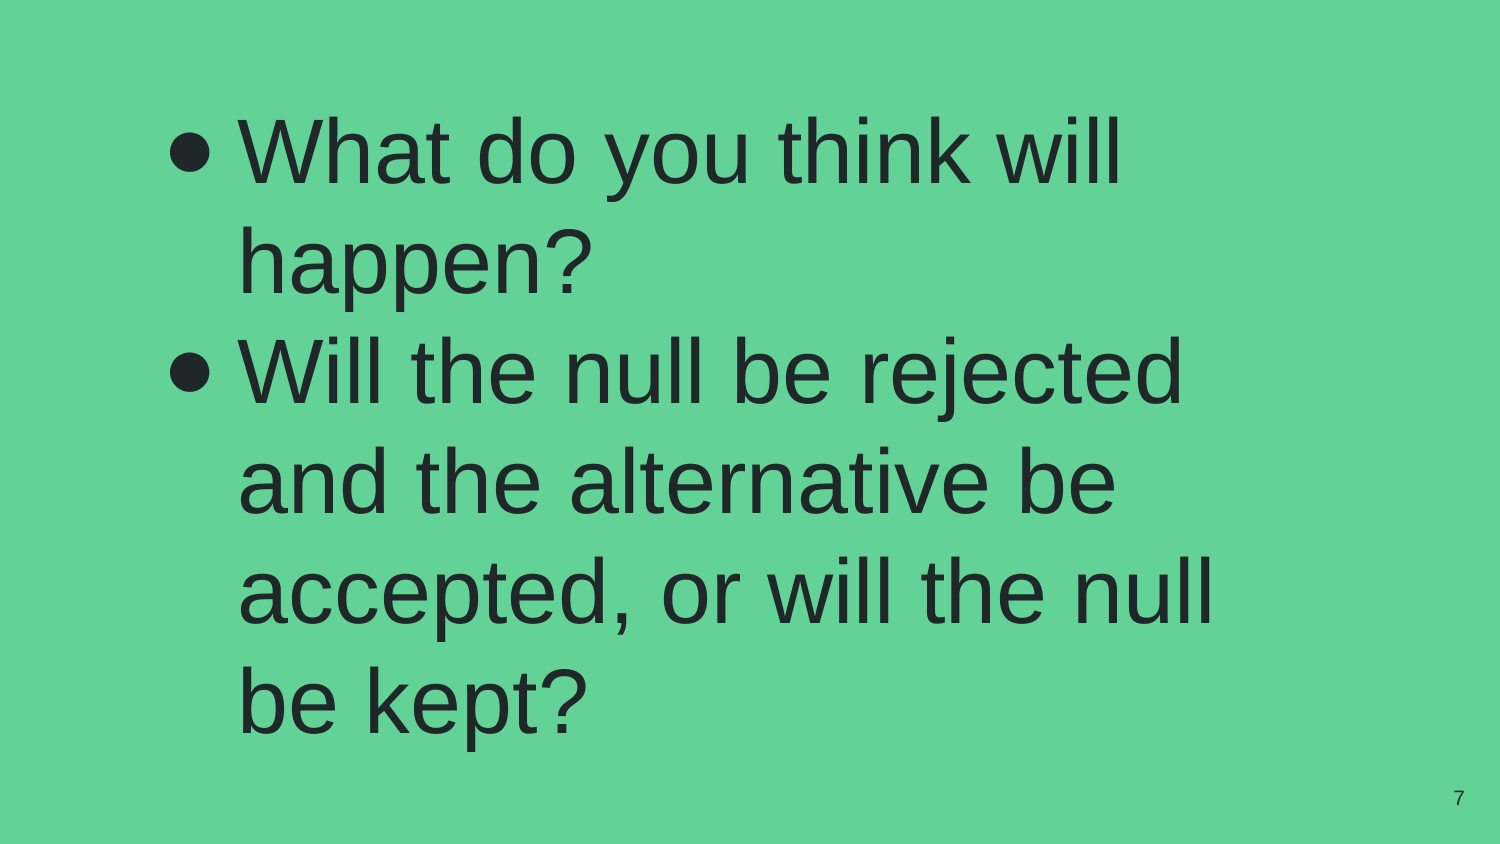

# What do you think will happen?
Will the null be rejected and the alternative be accepted, or will the null  be kept?
7